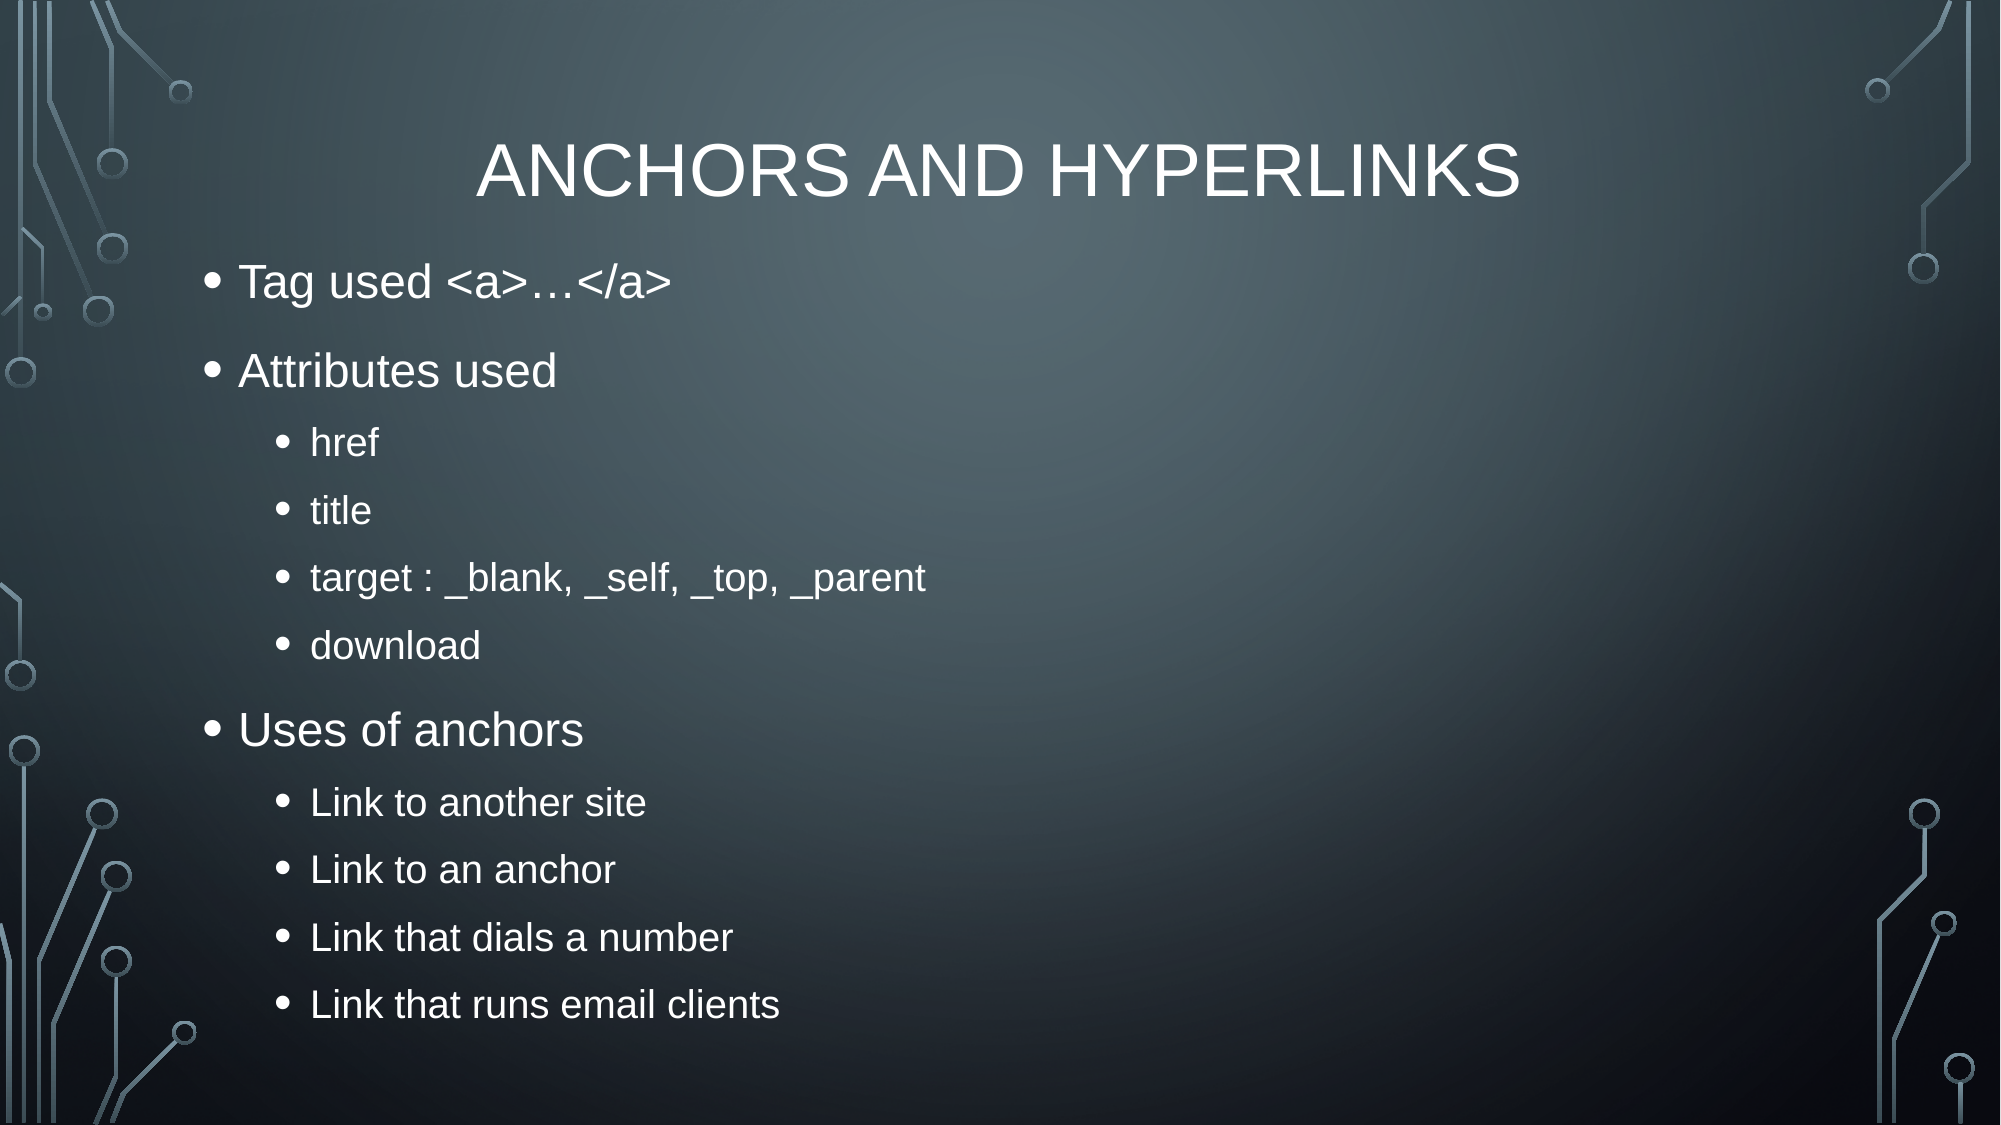

# Anchors and hyperlinks
Tag used <a>…</a>
Attributes used
href
title
target : _blank, _self, _top, _parent
download
Uses of anchors
Link to another site
Link to an anchor
Link that dials a number
Link that runs email clients